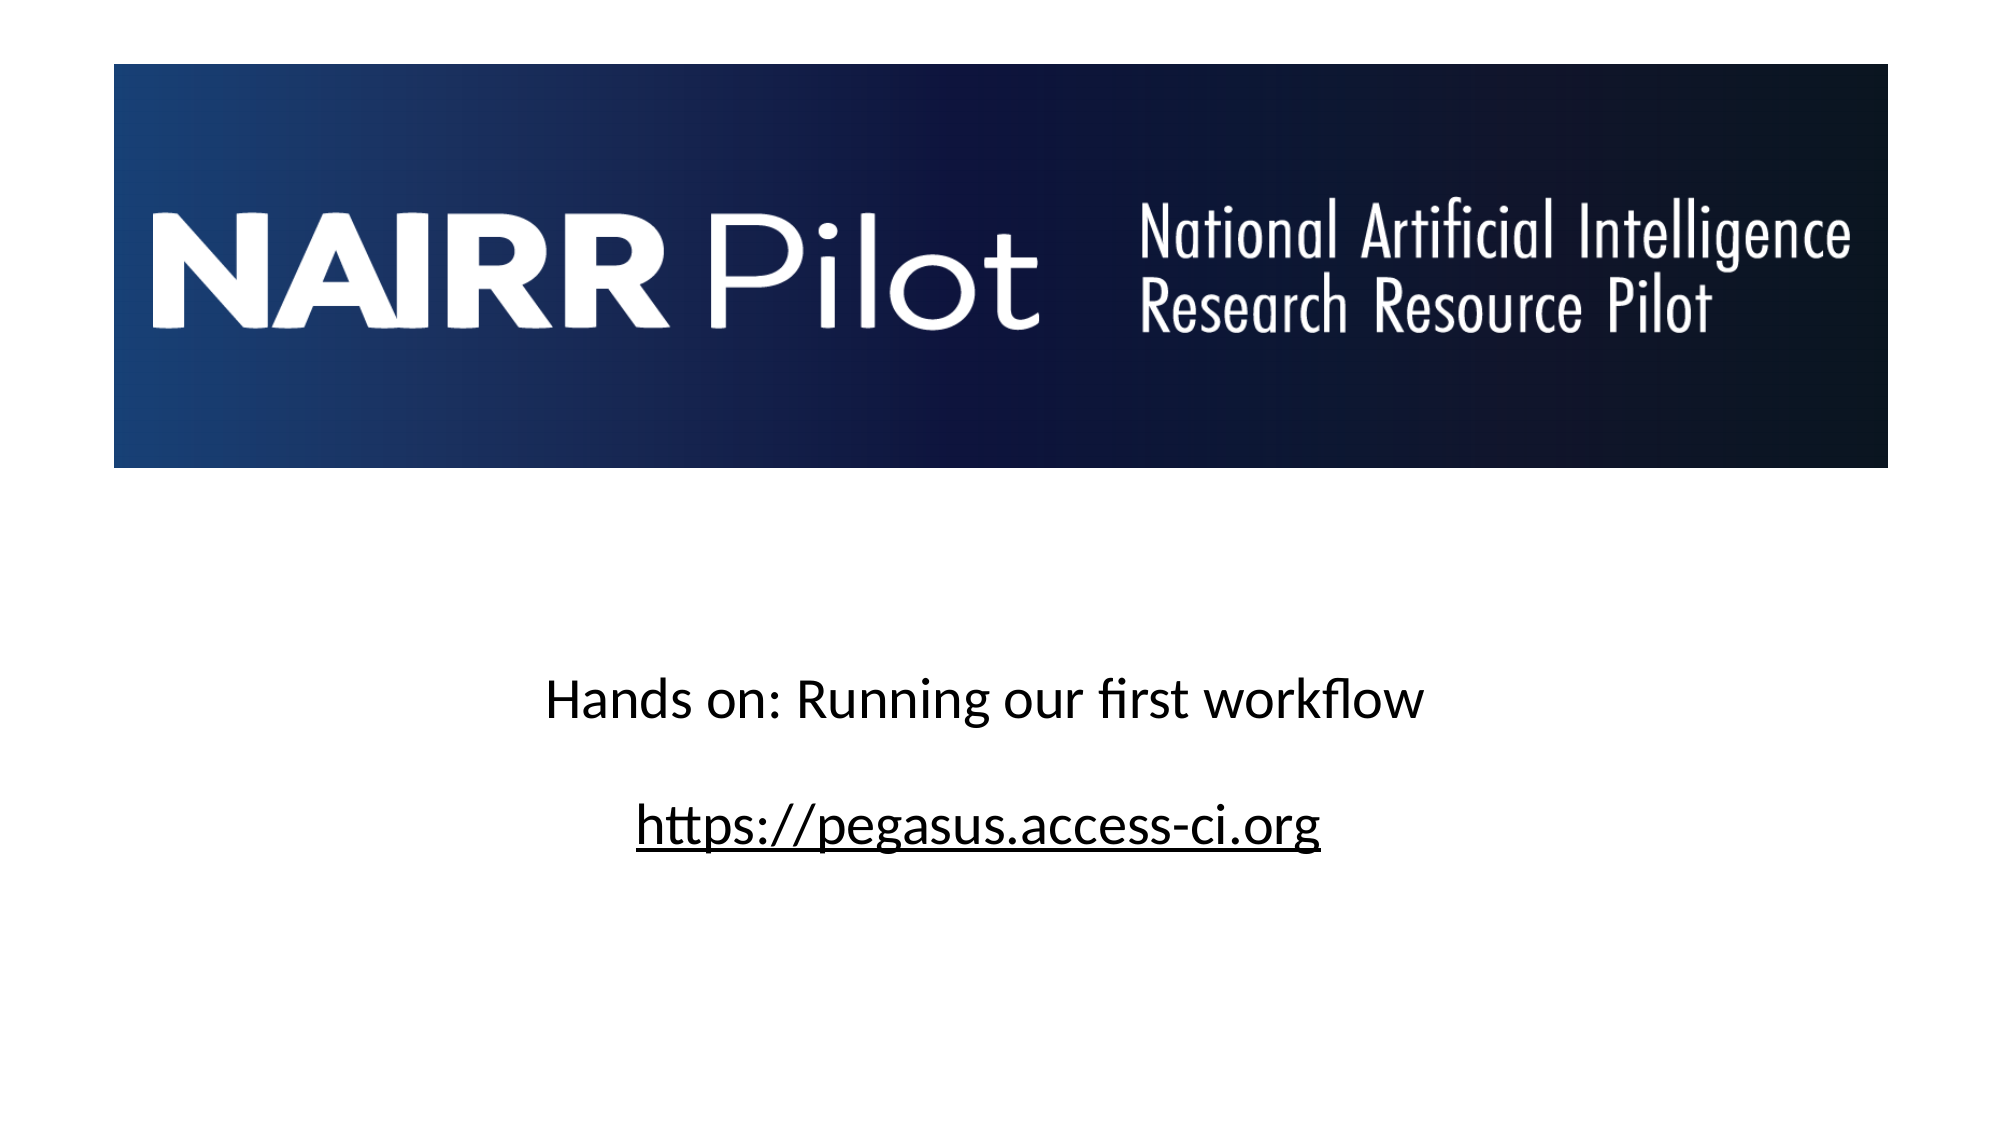

# Hands on: Running our first workflow

https://pegasus.access-ci.org